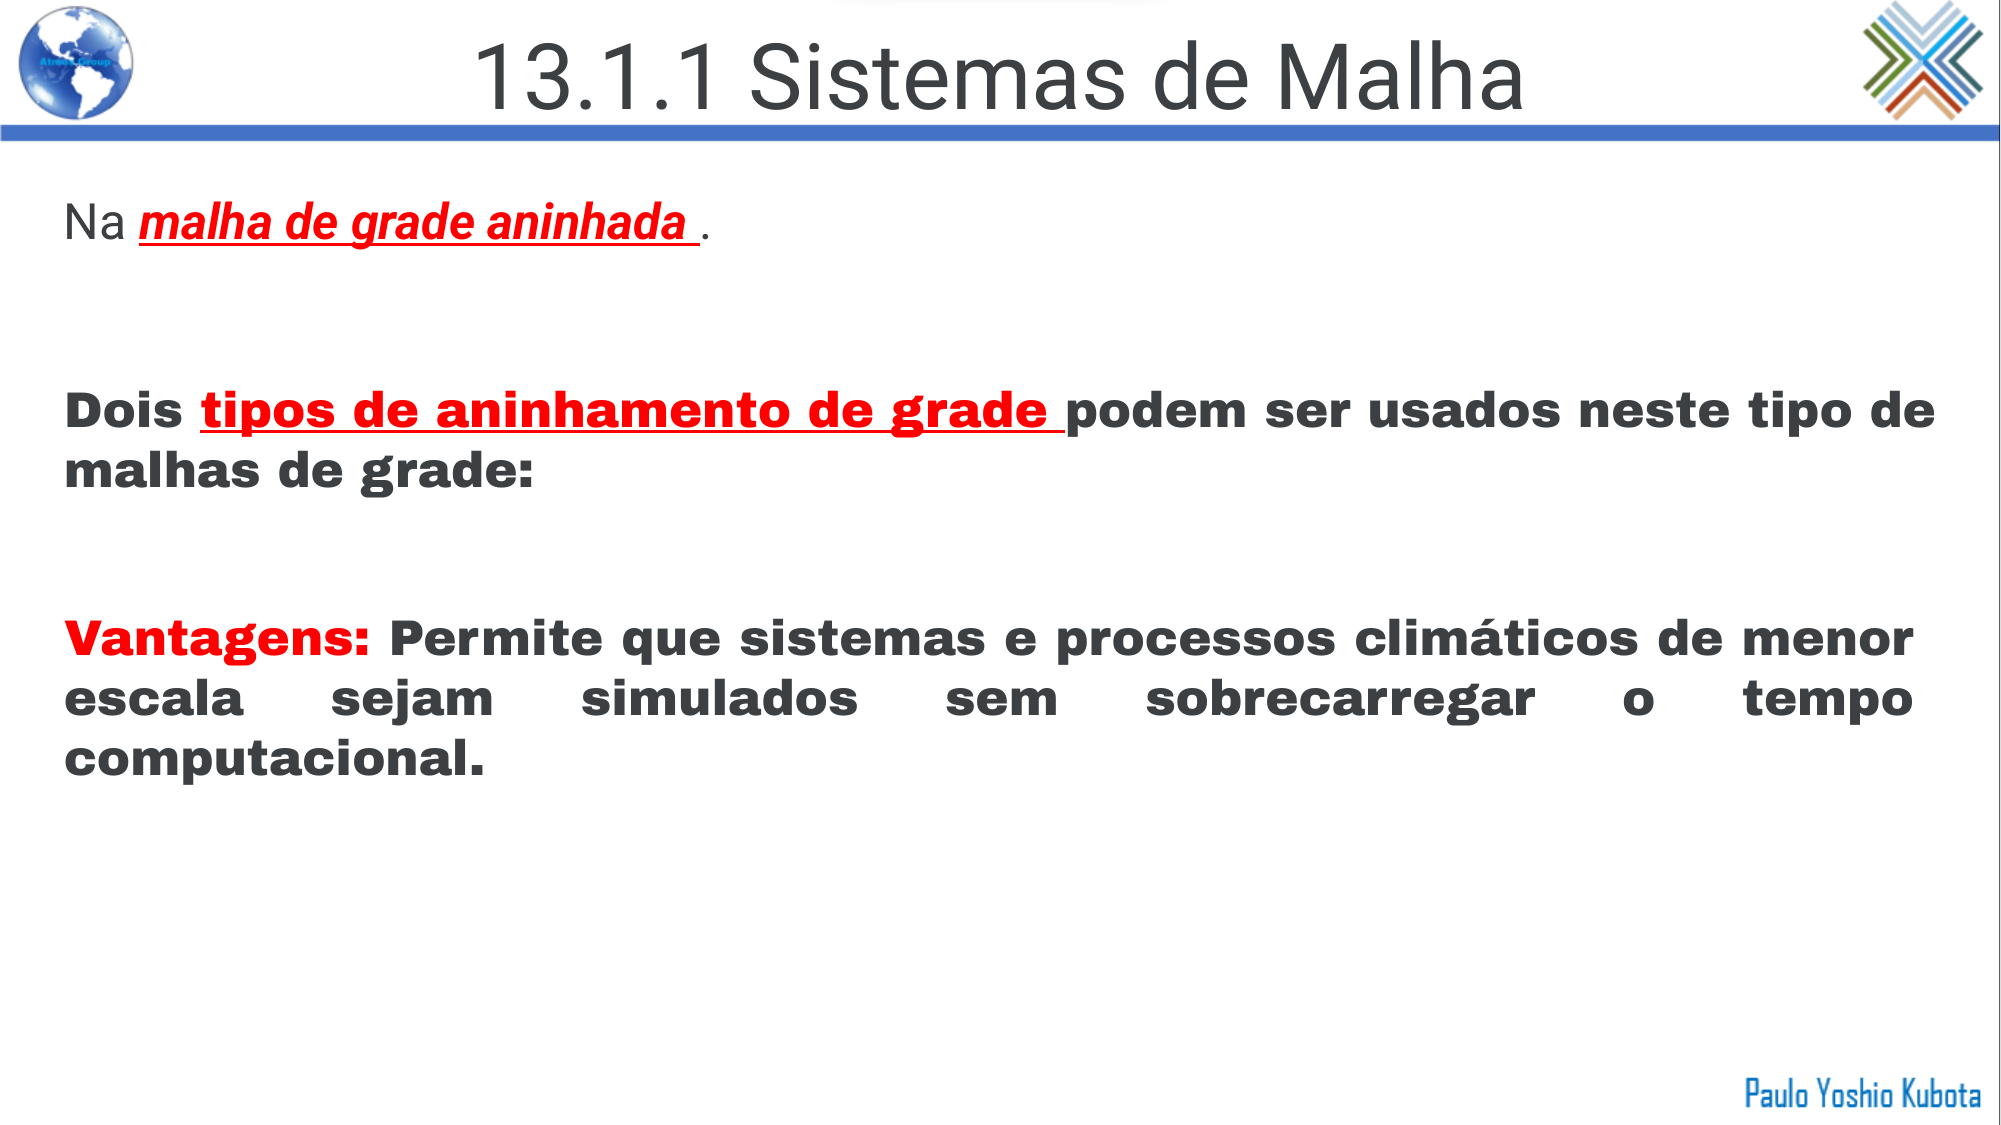

13.1.1 Sistemas de Malha
Na malha de grade aninhada .
Dois tipos de aninhamento de grade podem ser usados neste tipo de malhas de grade:
Vantagens: Permite que sistemas e processos climáticos de menor escala sejam simulados sem sobrecarregar o tempo computacional.